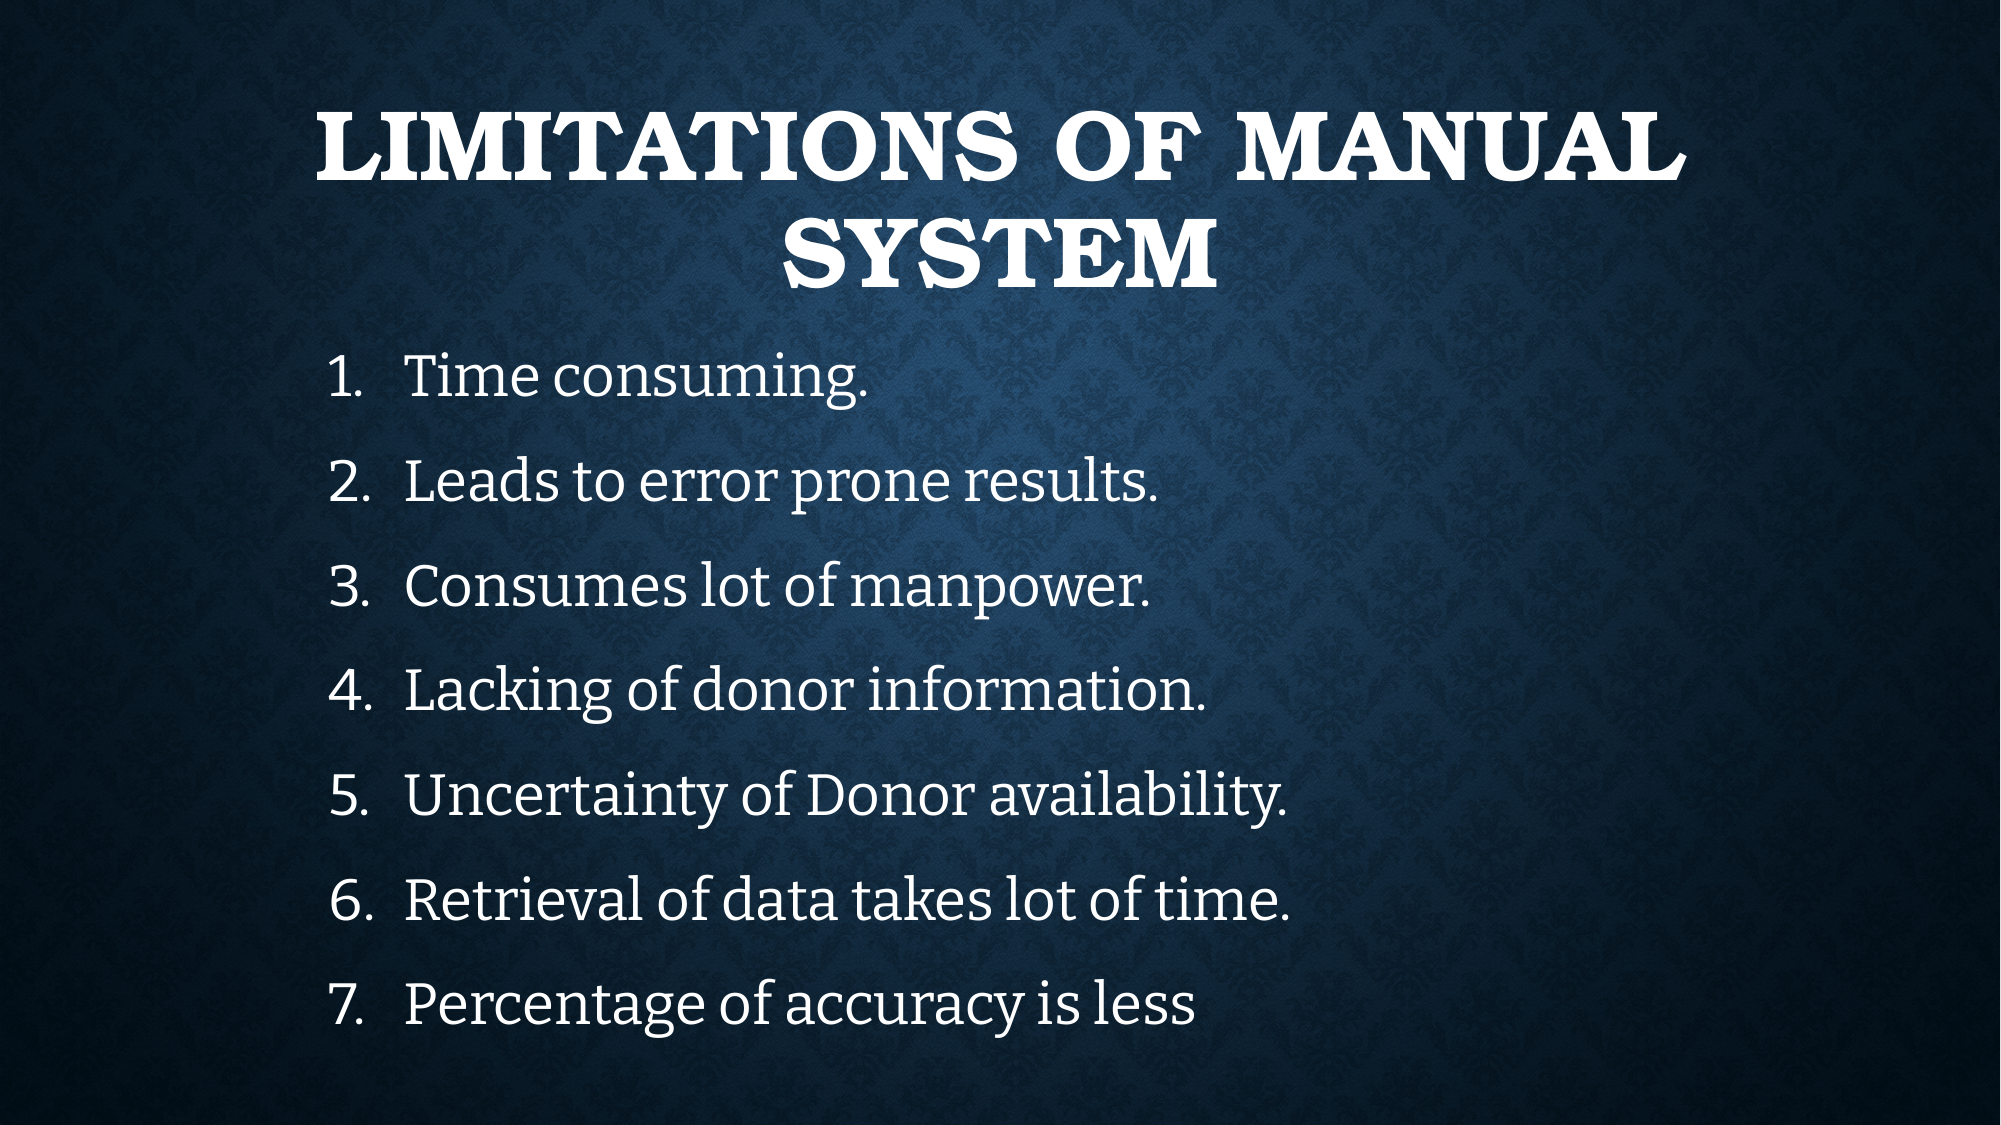

# Limitations of manual system
Time consuming.
Leads to error prone results.
Consumes lot of manpower.
Lacking of donor information.
Uncertainty of Donor availability.
Retrieval of data takes lot of time.
Percentage of accuracy is less